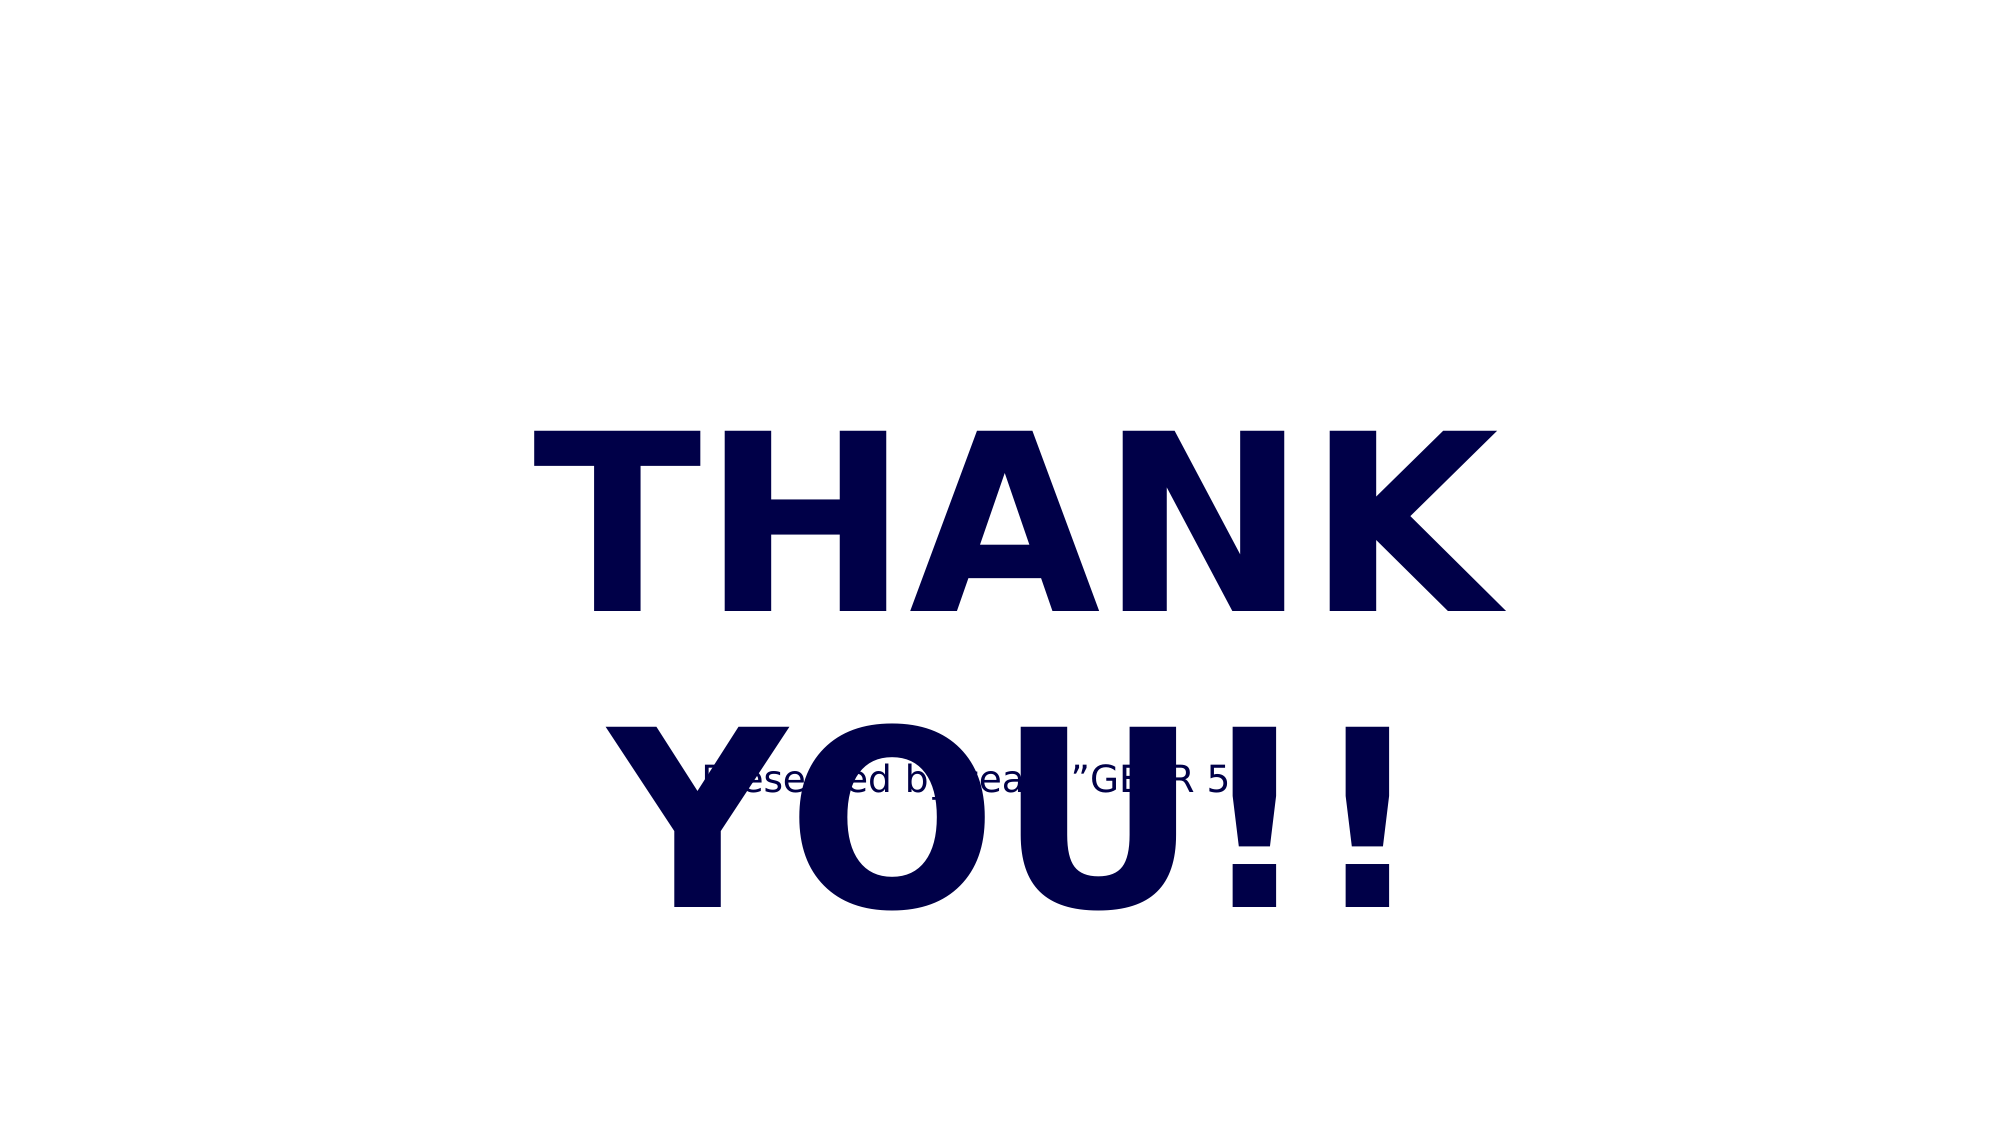

# THANK YOU!!
Presented by team ”GEAR 5“